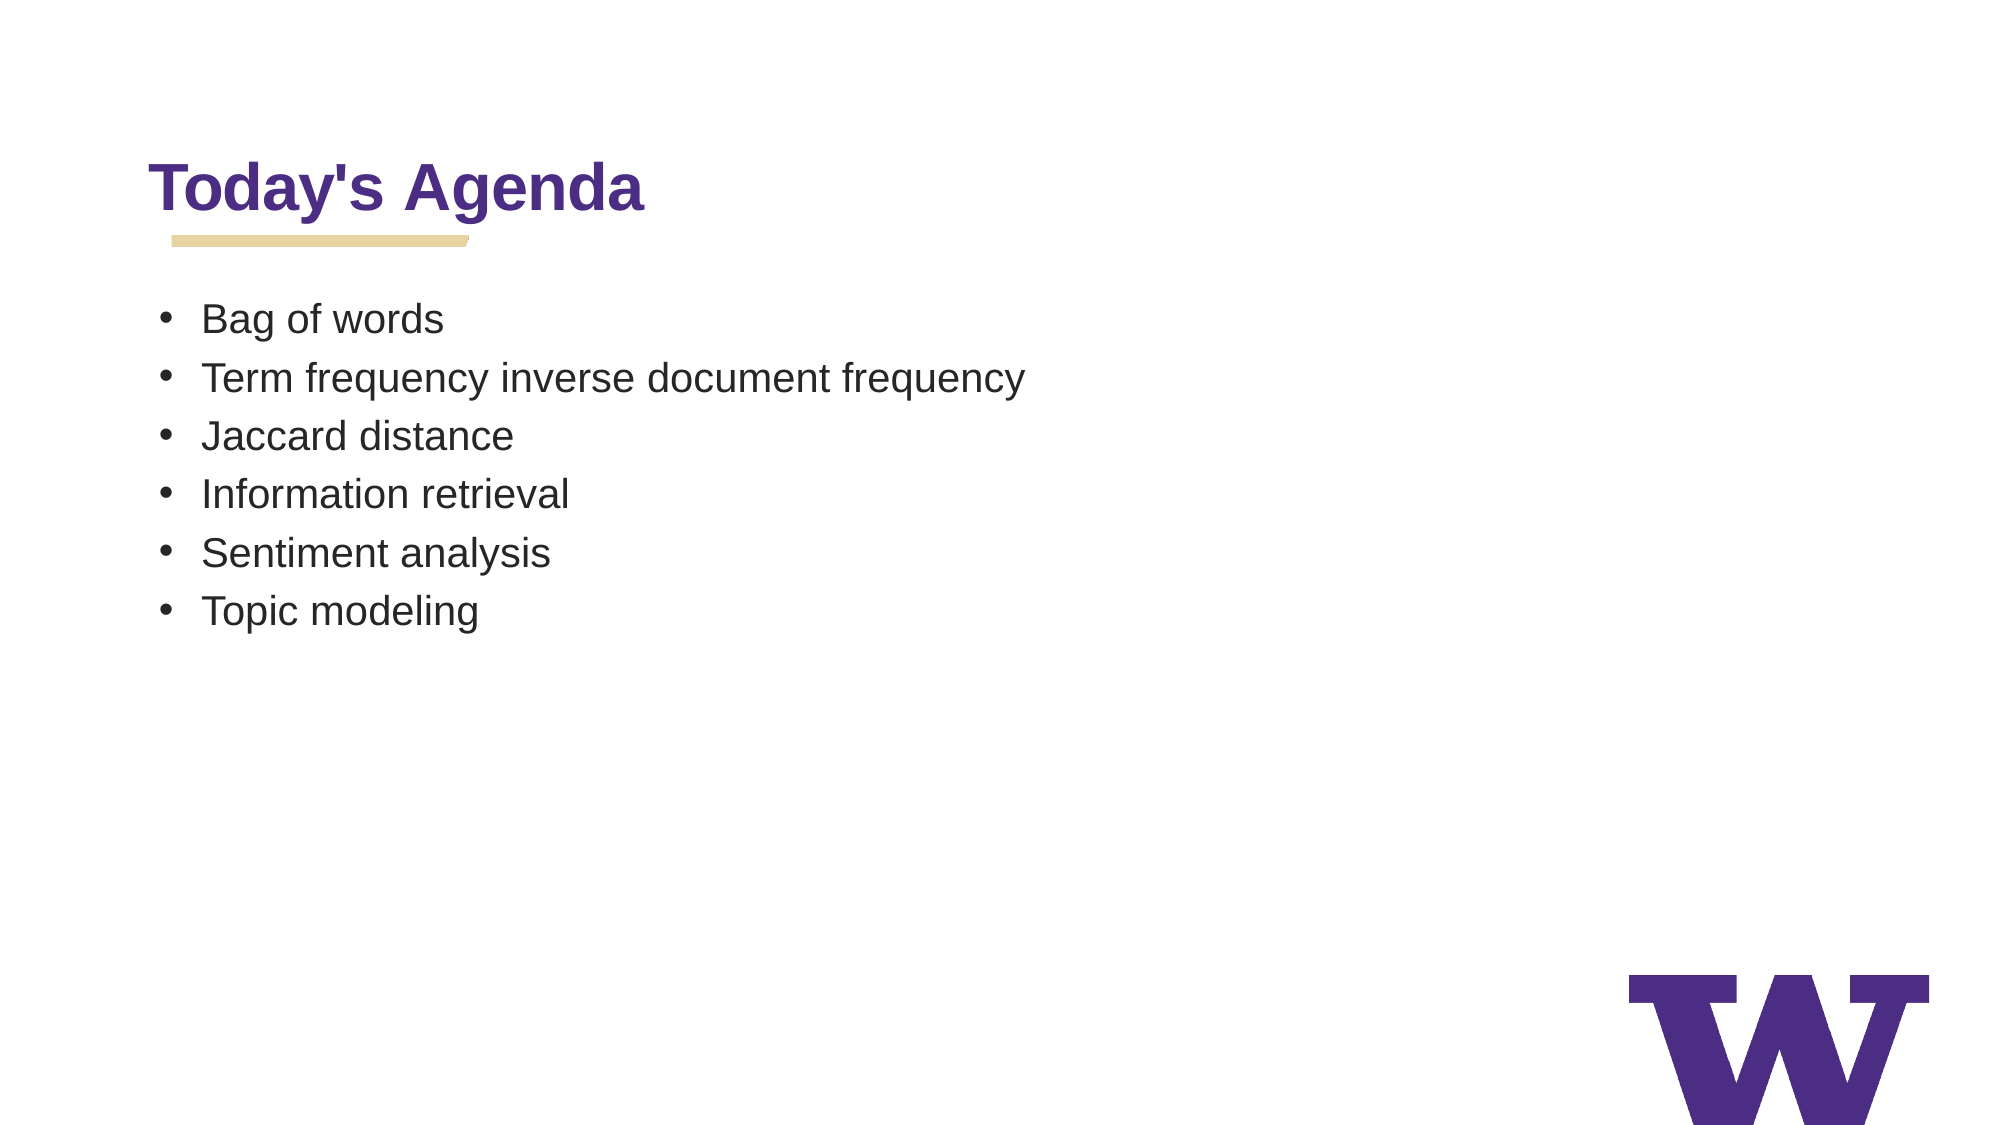

# Today's Agenda
Bag of words
Term frequency inverse document frequency
Jaccard distance
Information retrieval
Sentiment analysis
Topic modeling